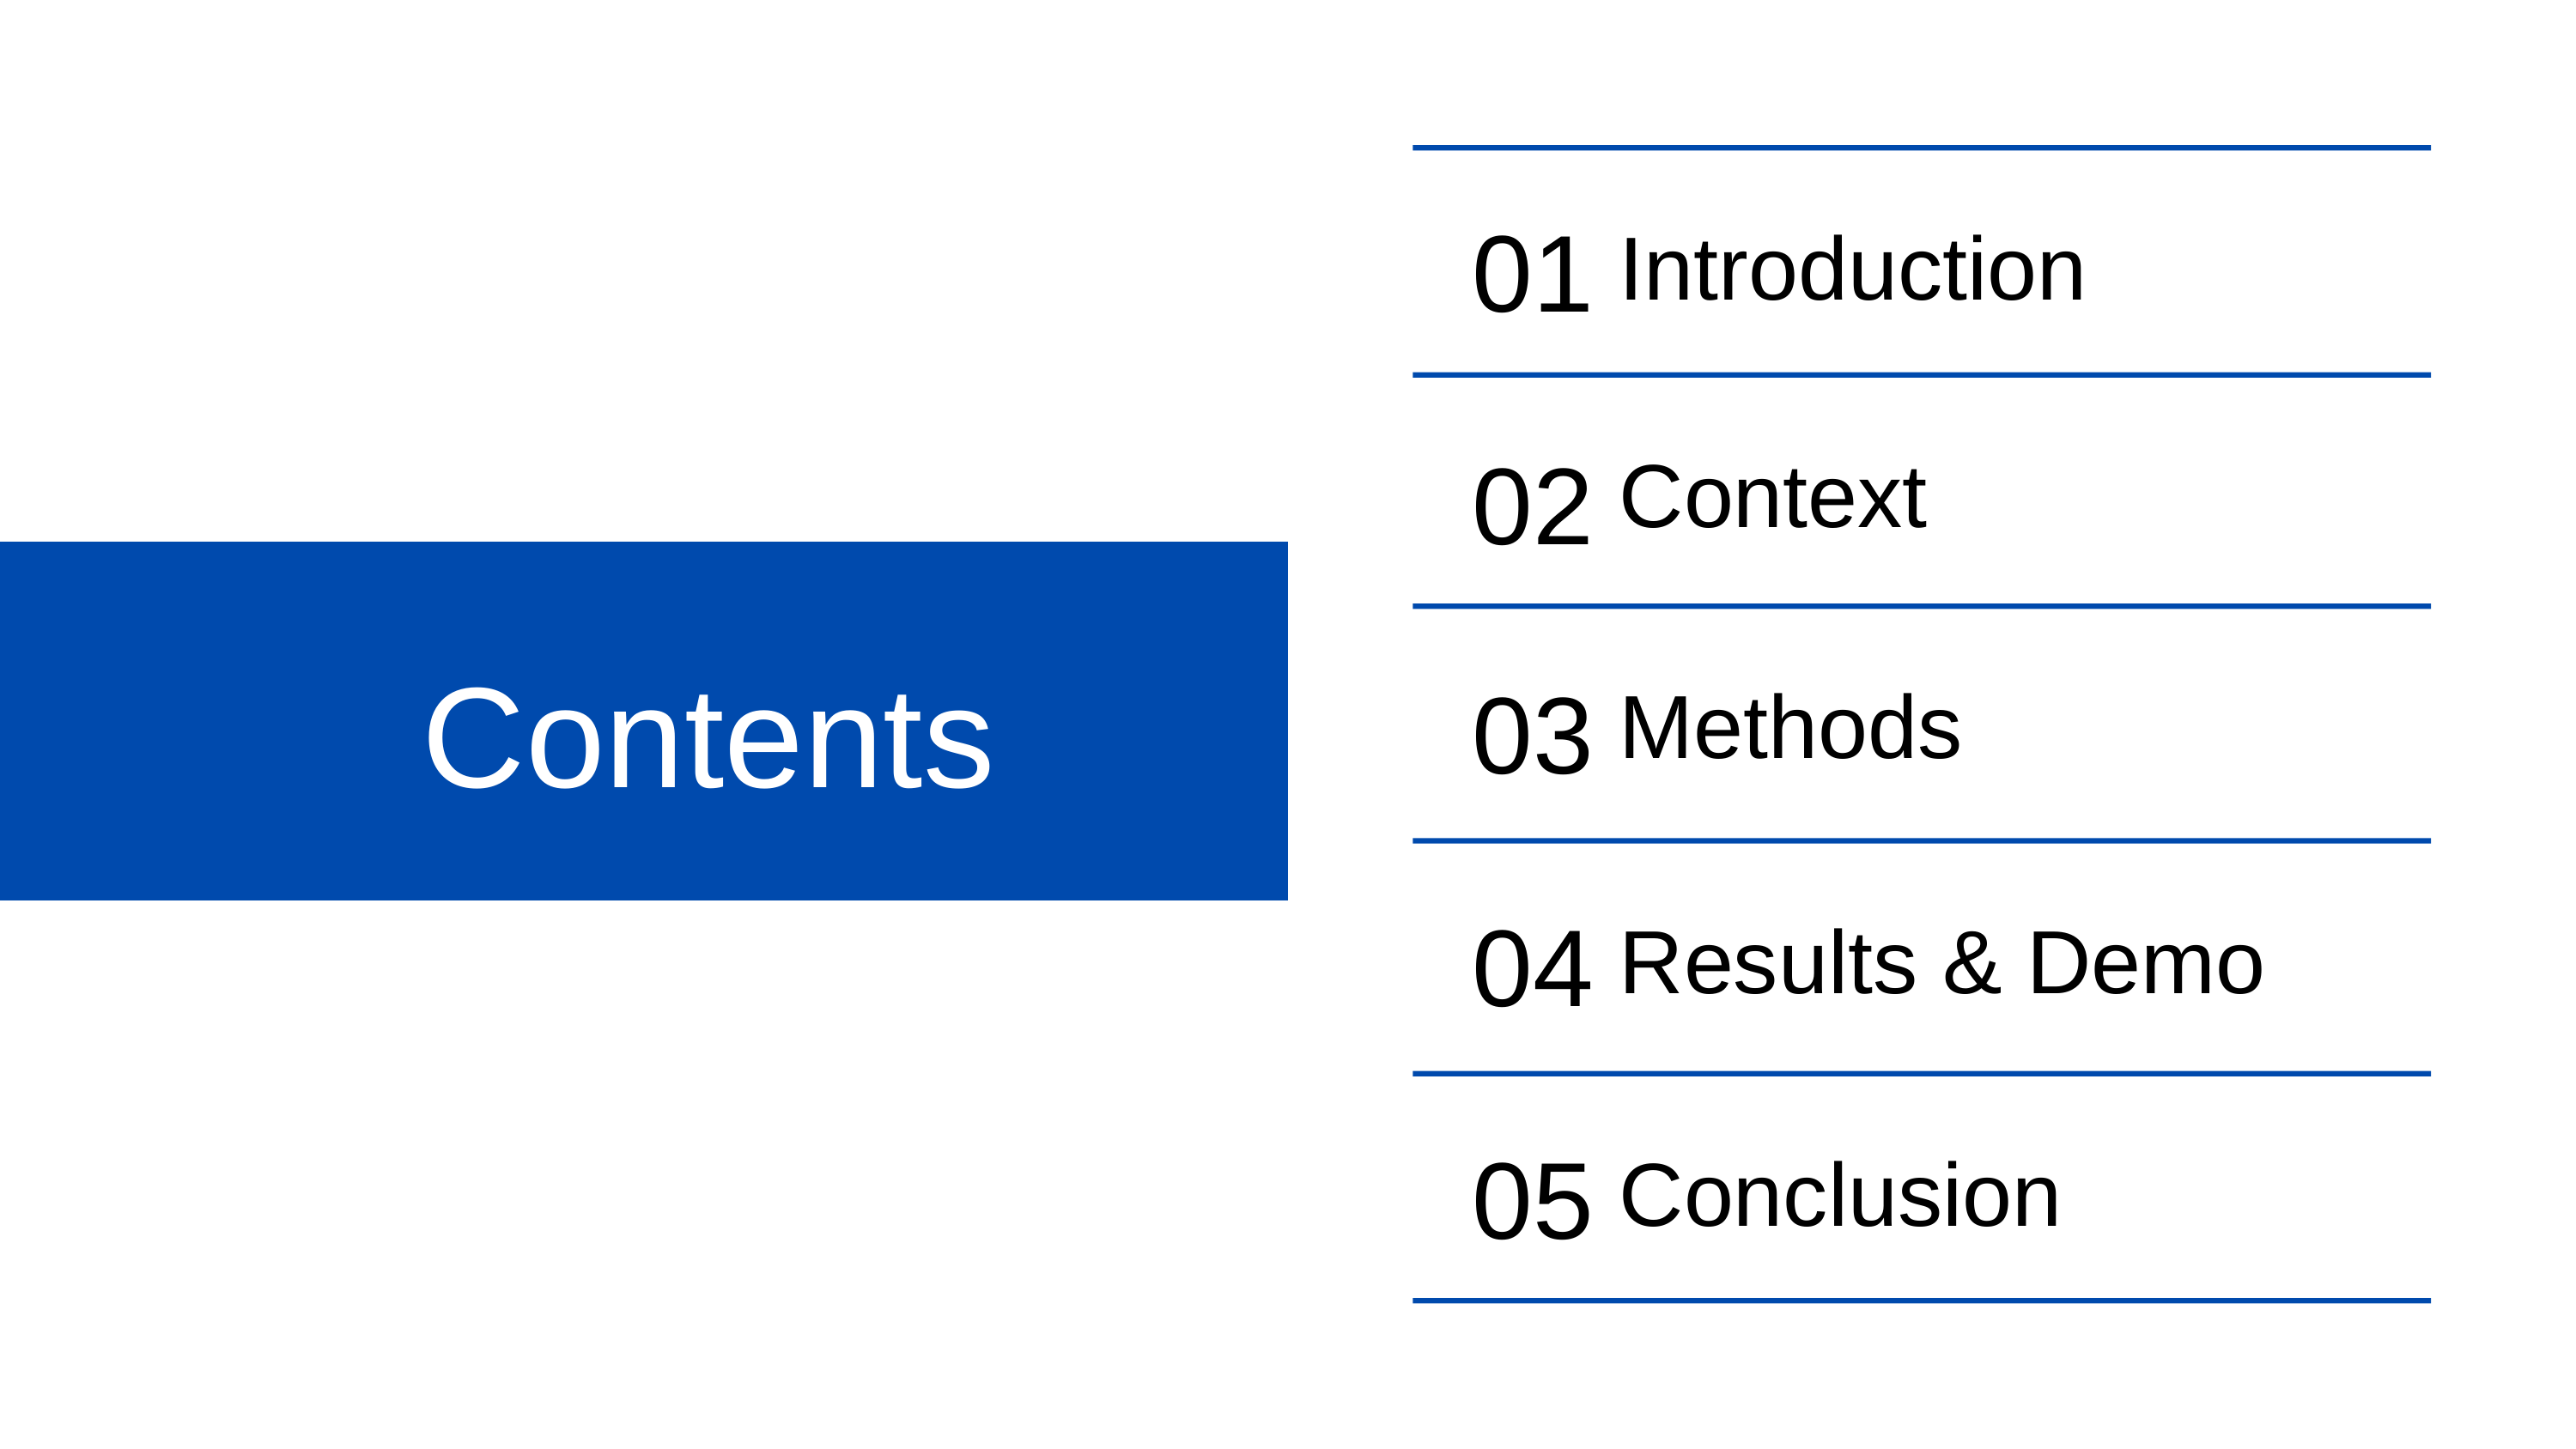

01
Introduction

02
Context

Contents
03
Methods

04
Results & Demo

05
Conclusion